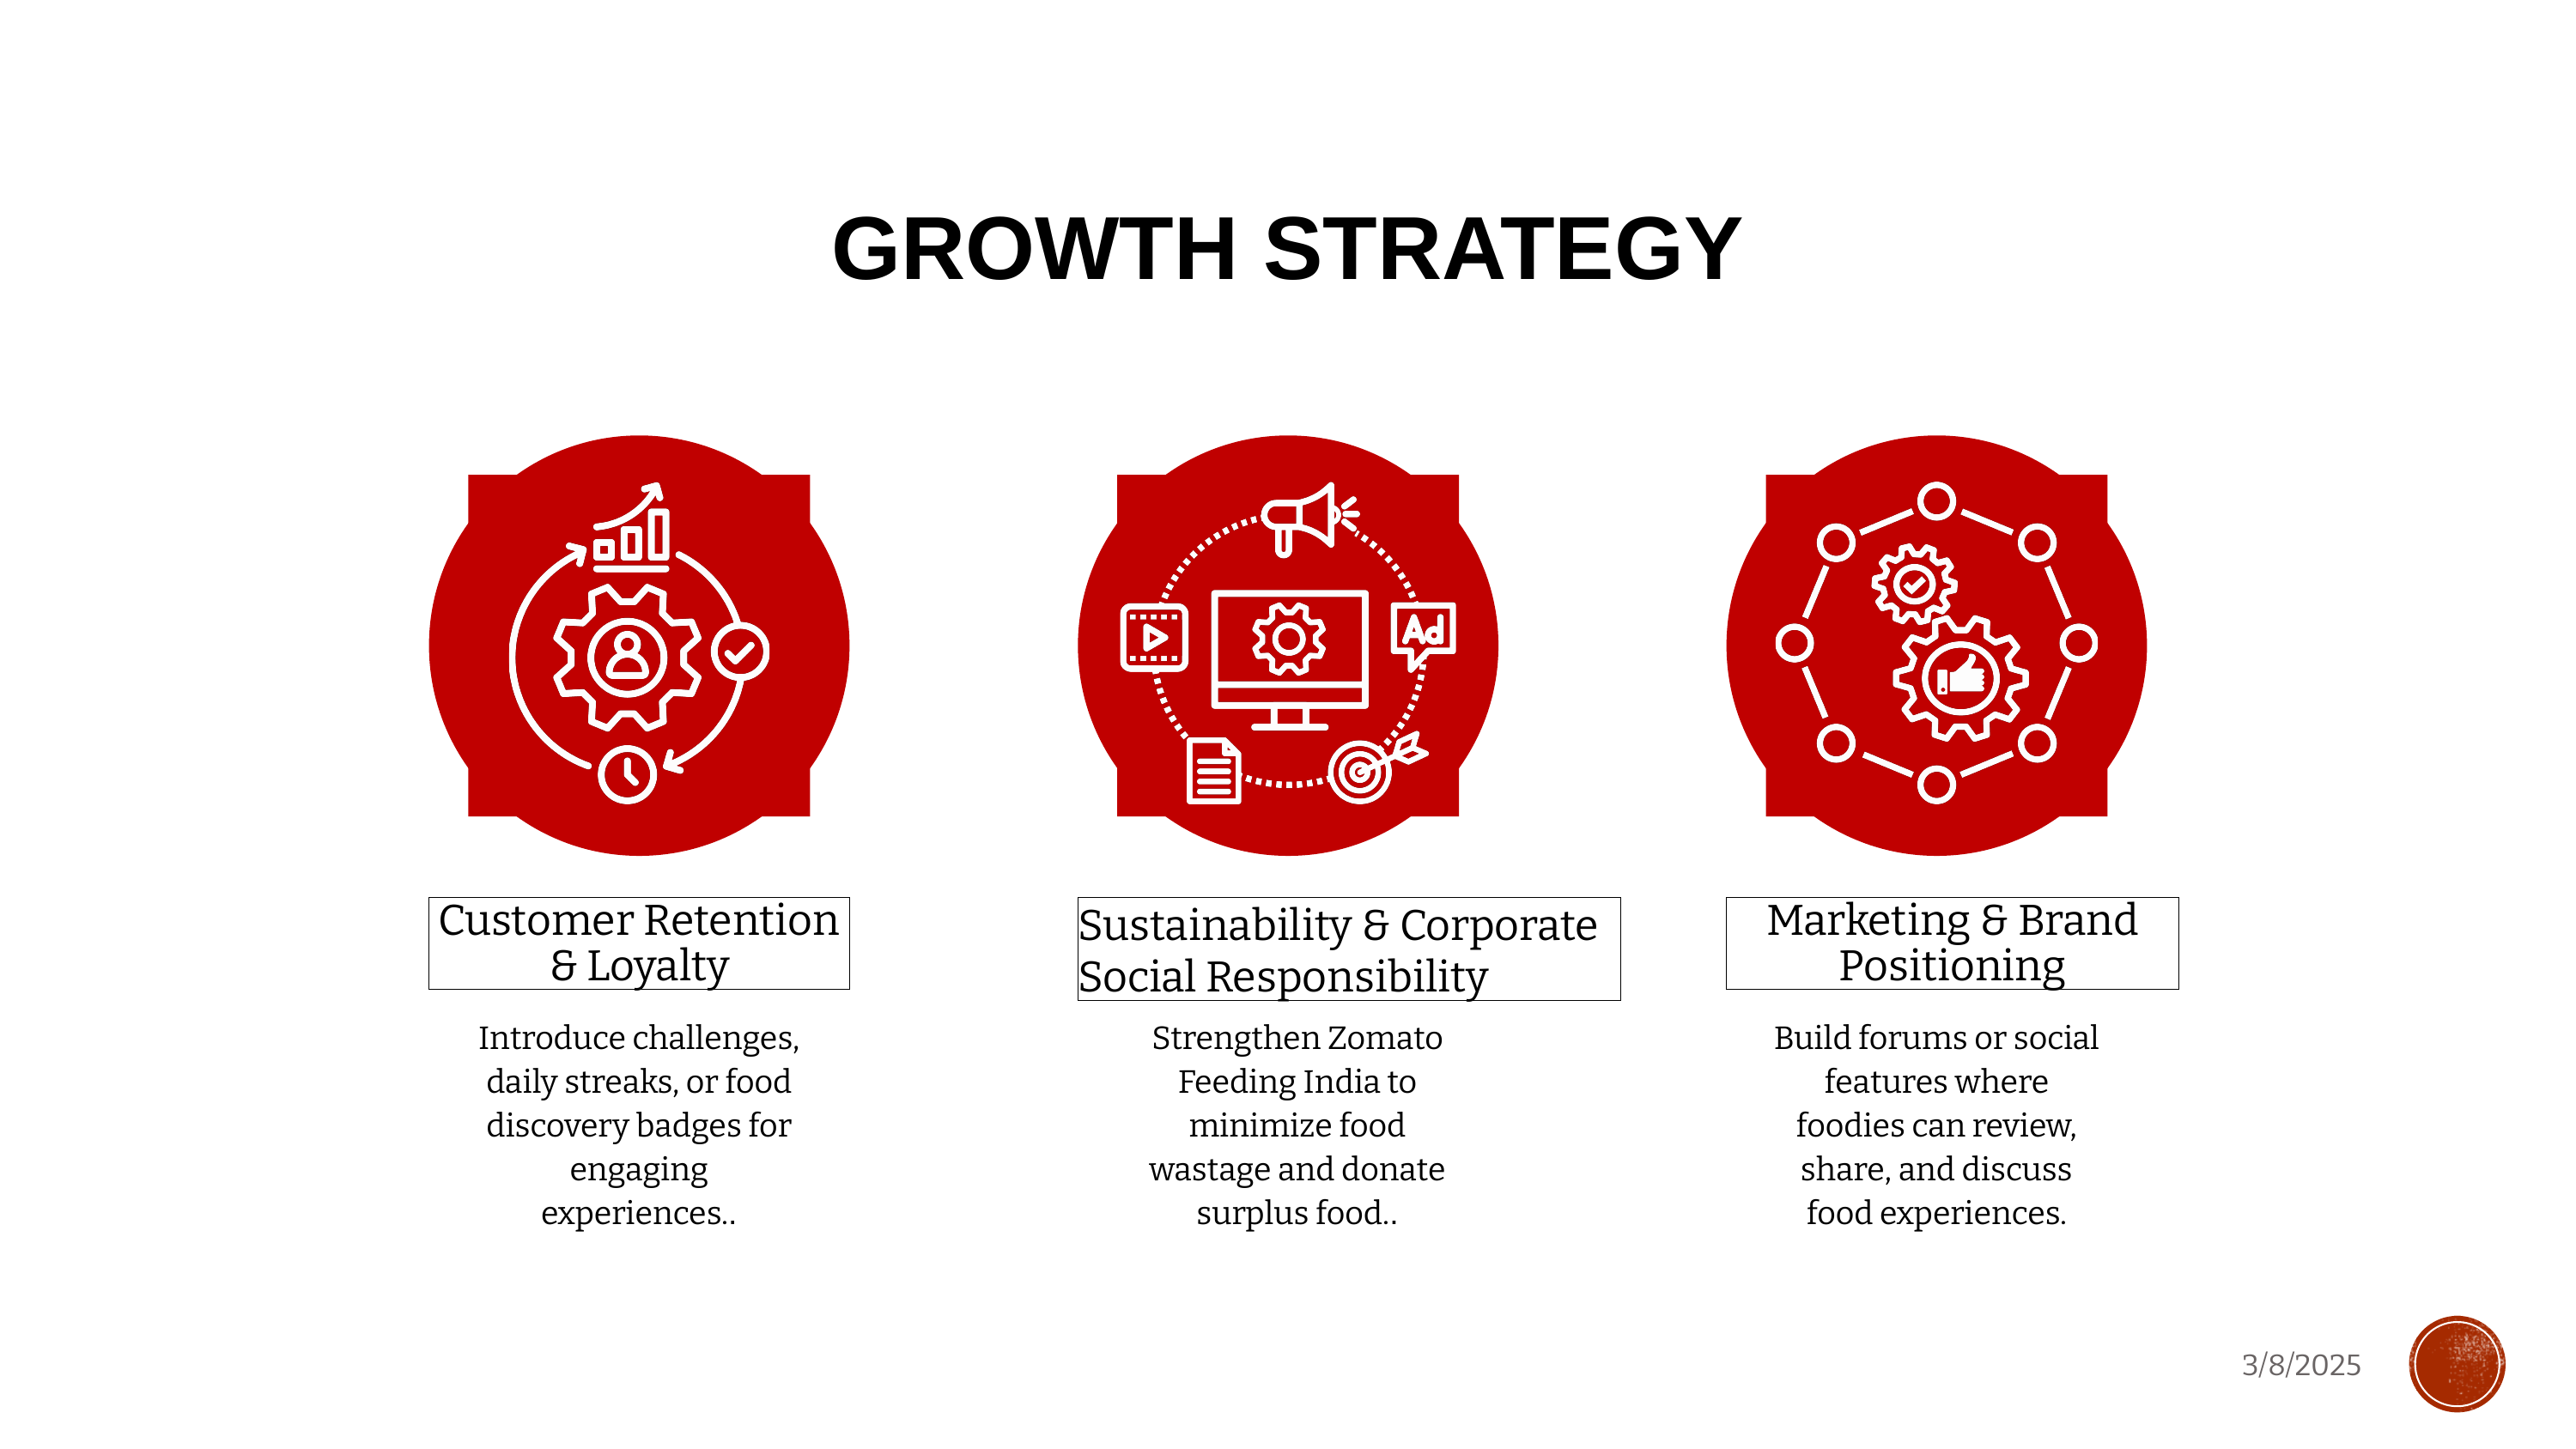

GROWTH STRATEGY

Marketing & Brand Positioning
Customer Retention & Loyalty
Sustainability & Corporate Social Responsibility
Introduce challenges, daily streaks, or food discovery badges for engaging experiences..
Strengthen Zomato Feeding India to minimize food wastage and donate surplus food..
Build forums or social features where foodies can review, share, and discuss food experiences.
3/8/2025